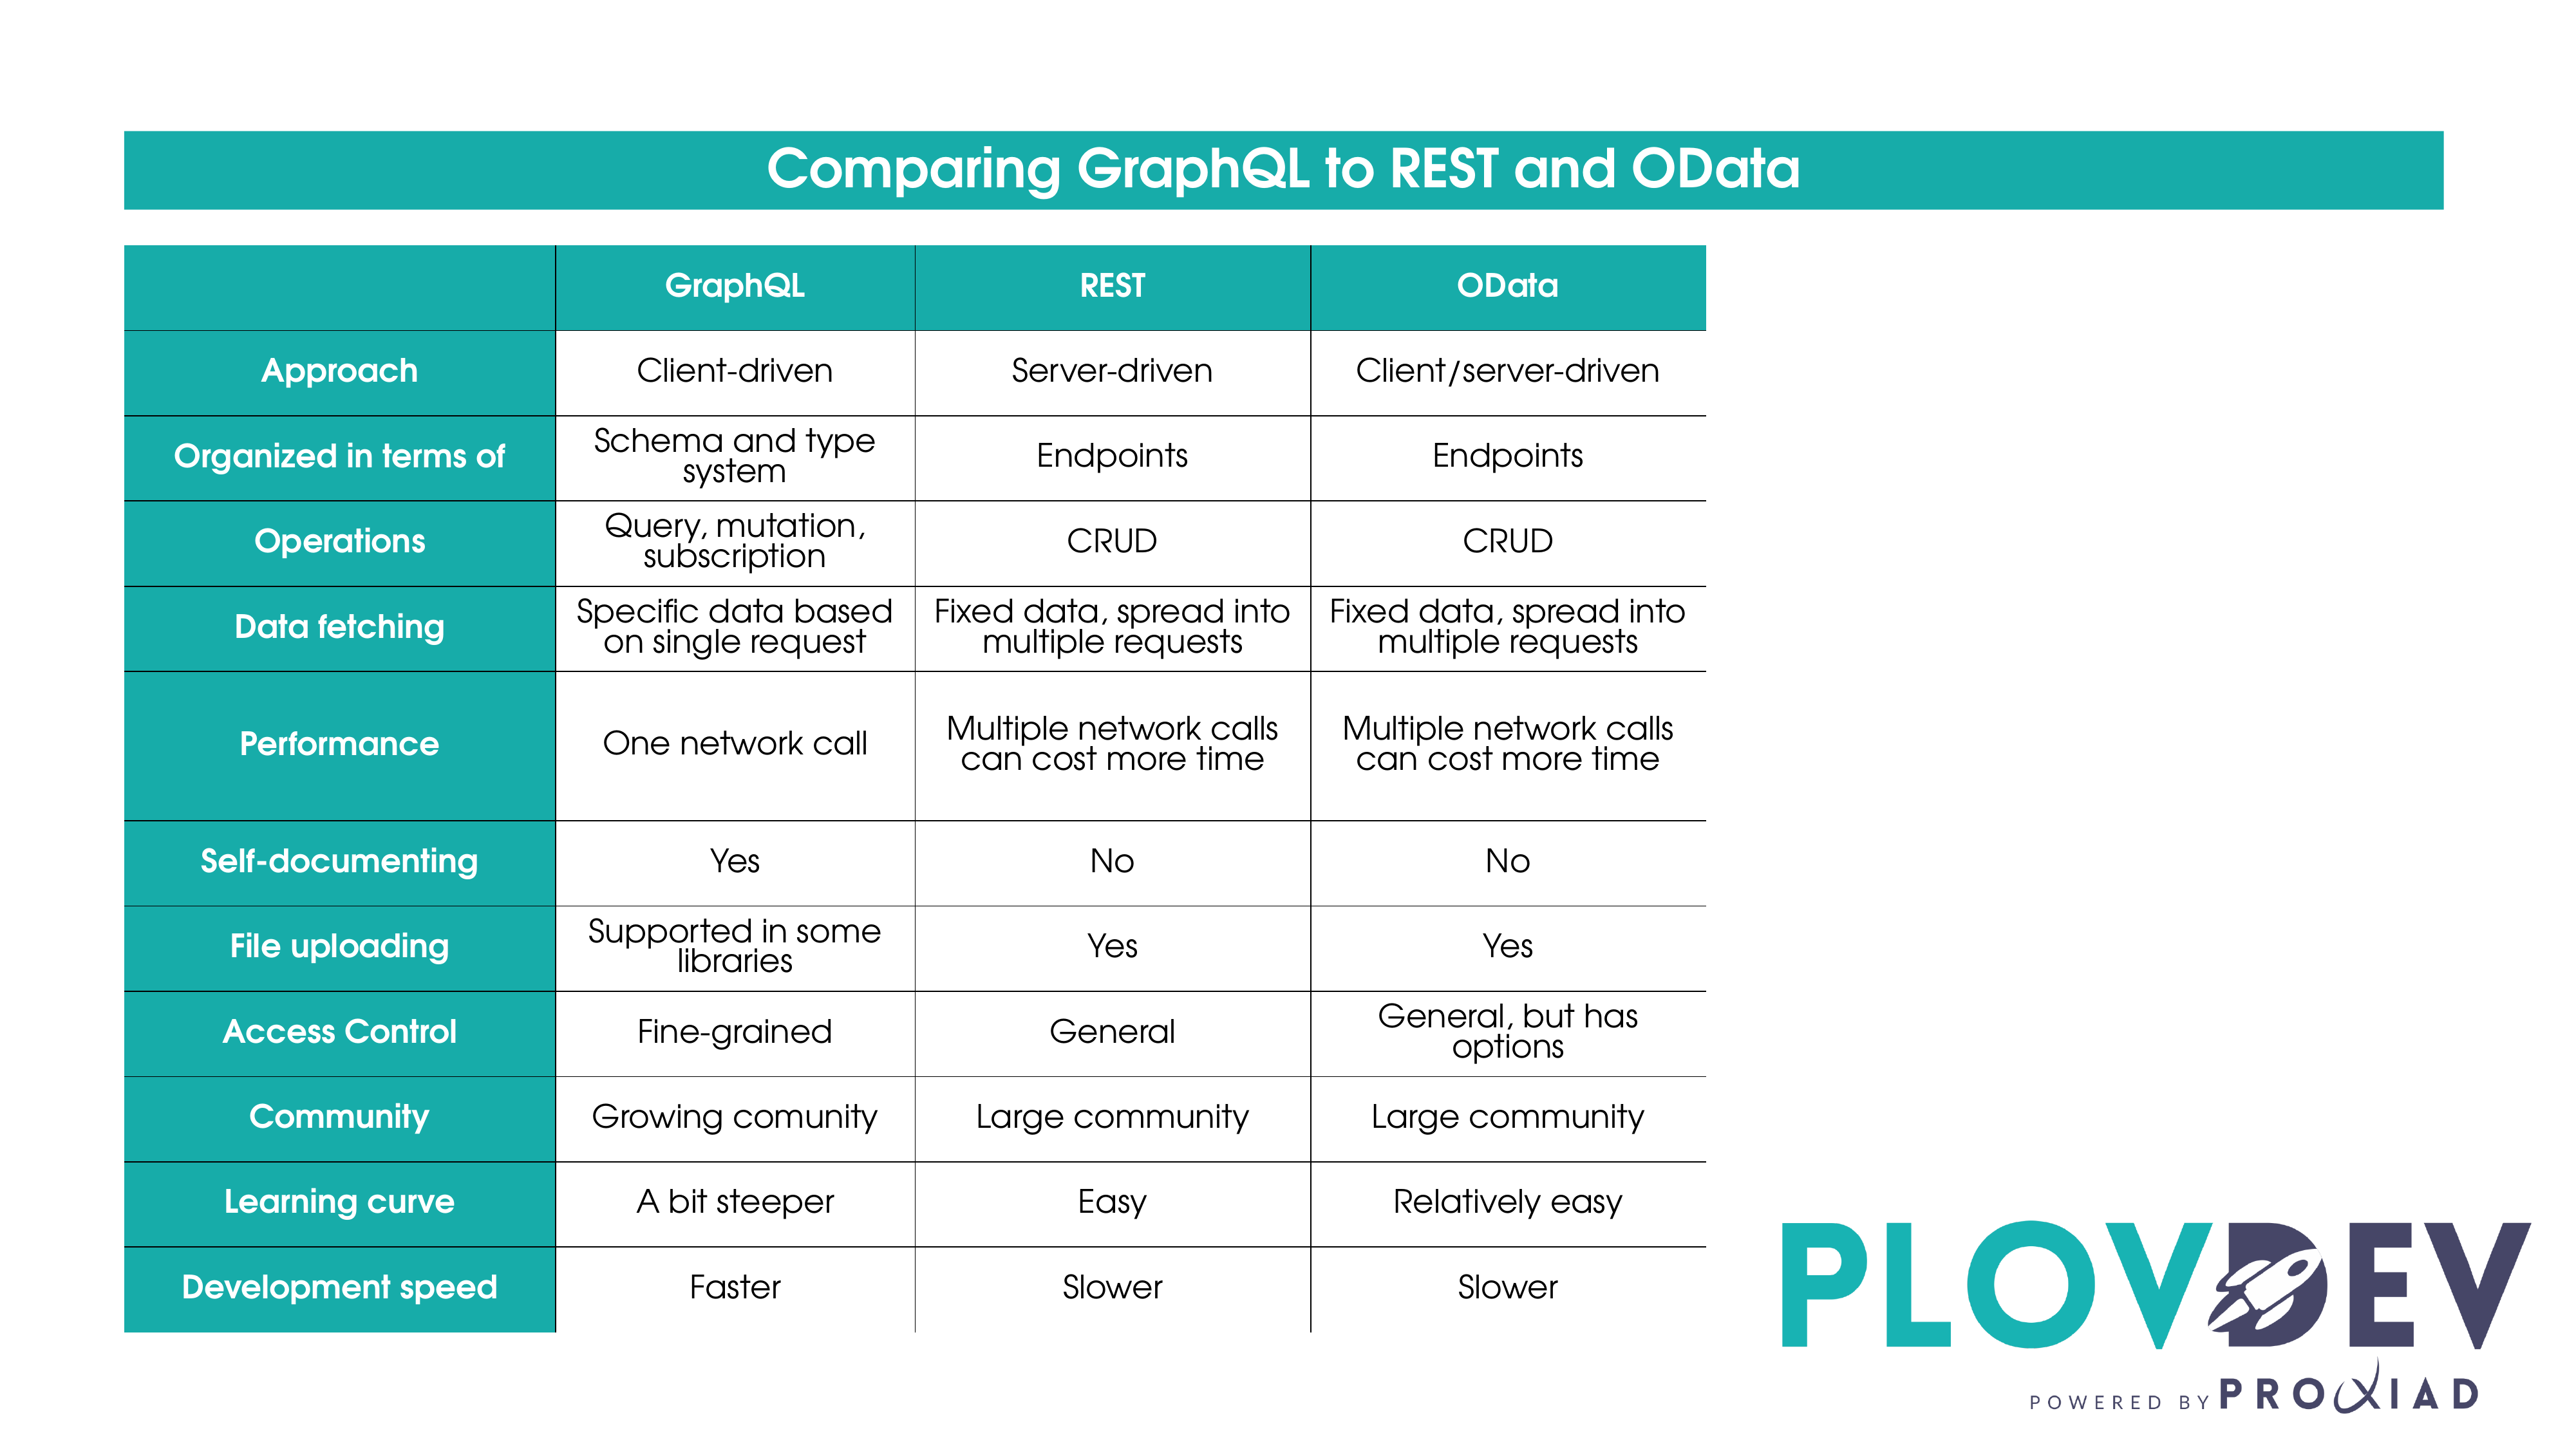

Comparing GraphQL to REST and OData
|  | GraphQL | REST | OData |
| --- | --- | --- | --- |
| Approach | Client-driven | Server-driven | Client/server-driven |
| Organized in terms of | Schema and type system | Endpoints | Endpoints |
| Operations | Query, mutation, subscription | CRUD | CRUD |
| Data fetching | Specific data based on single request | Fixed data, spread into multiple requests | Fixed data, spread into multiple requests |
| Performance | One network call | Multiple network calls can cost more time | Multiple network calls can cost more time |
| Self-documenting | Yes | No | No |
| File uploading | Supported in some libraries | Yes | Yes |
| Access Control | Fine-grained | General | General, but has options |
| Community | Growing comunity | Large community | Large community |
| Learning curve | A bit steeper | Easy | Relatively easy |
| Development speed | Faster | Slower | Slower |